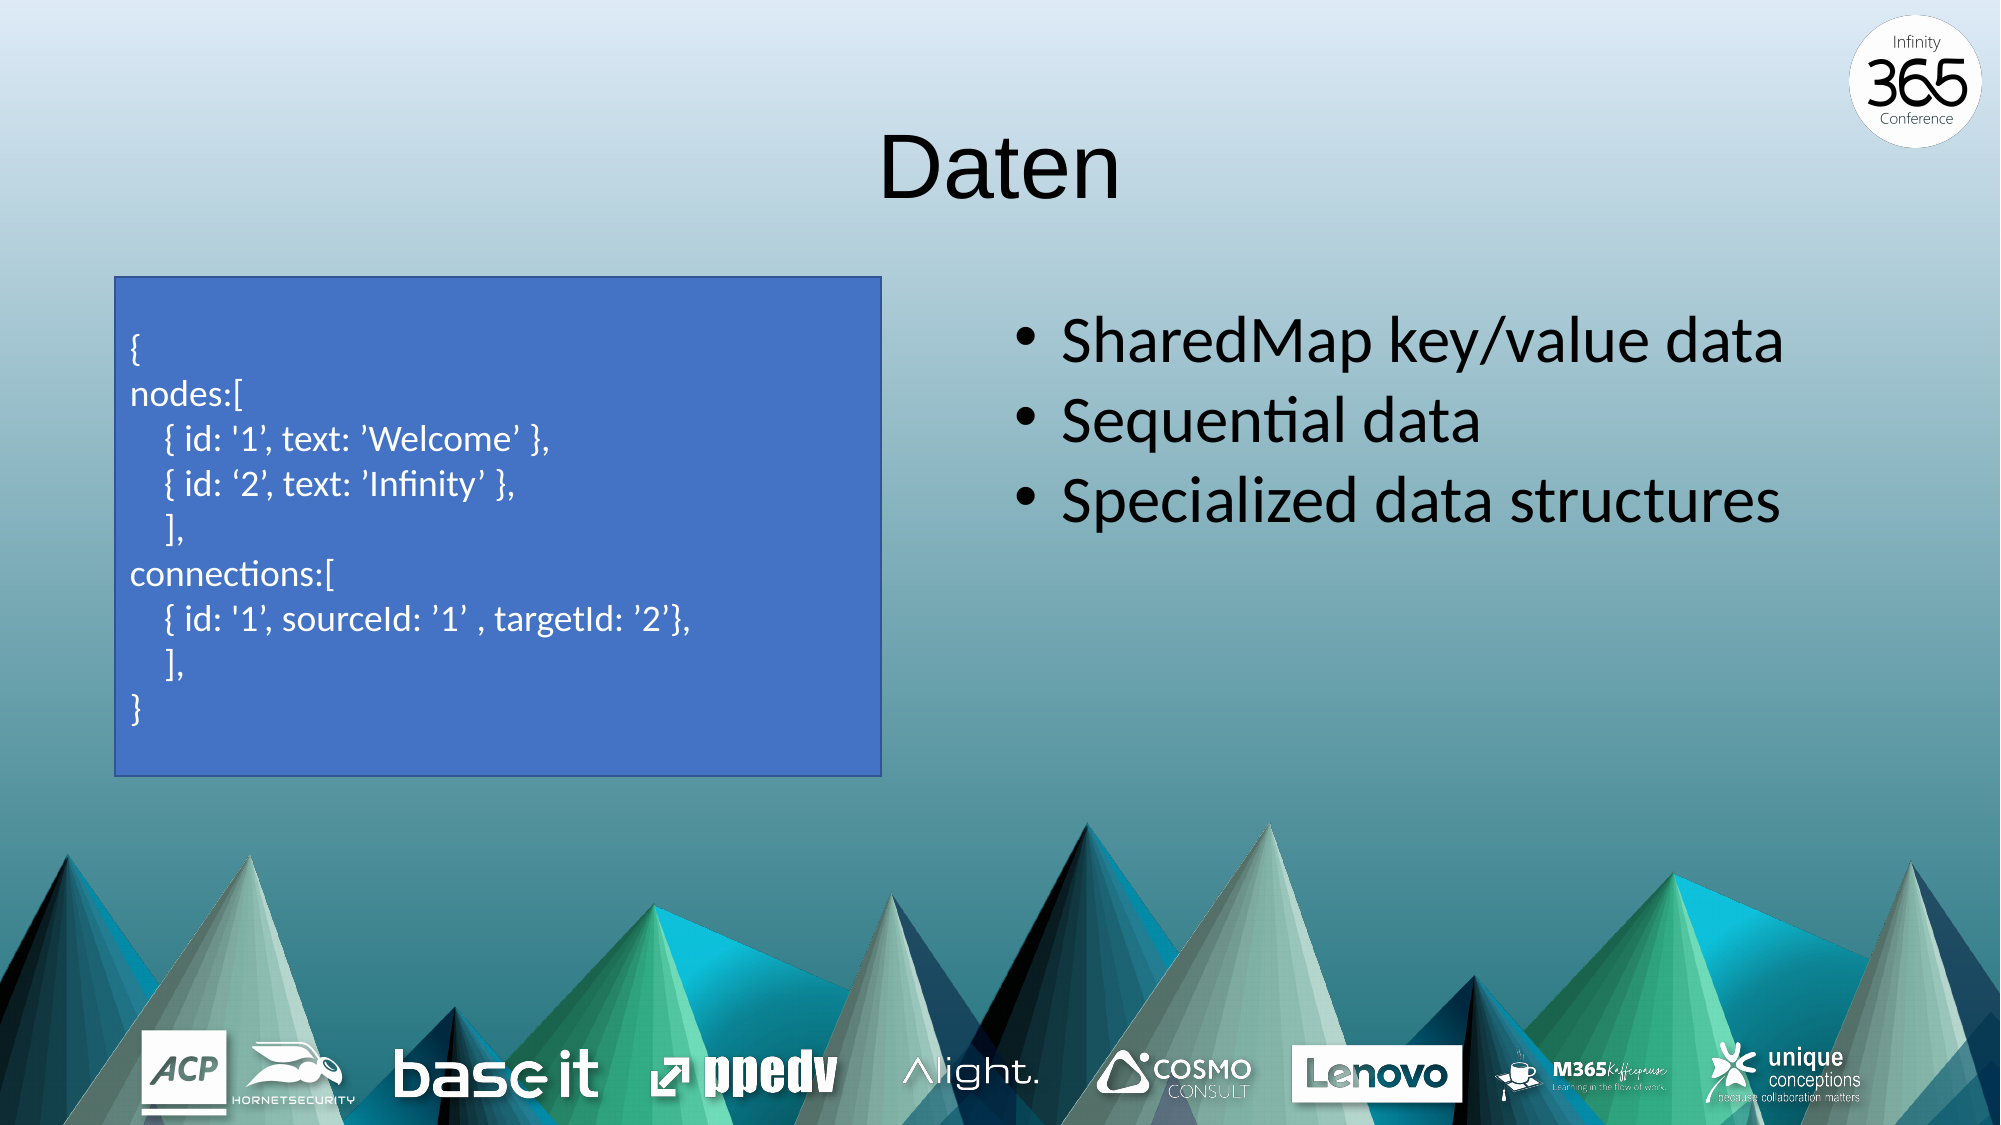

# Daten
{
nodes:[
    { id: '1’, text: ’Welcome’ },
    { id: ‘2’, text: ’Infinity’ },
    ],
connections:[
    { id: '1’, sourceId: ’1’ , targetId: ’2’},
    ],
}
SharedMap key/value data
Sequential data
Specialized data structures